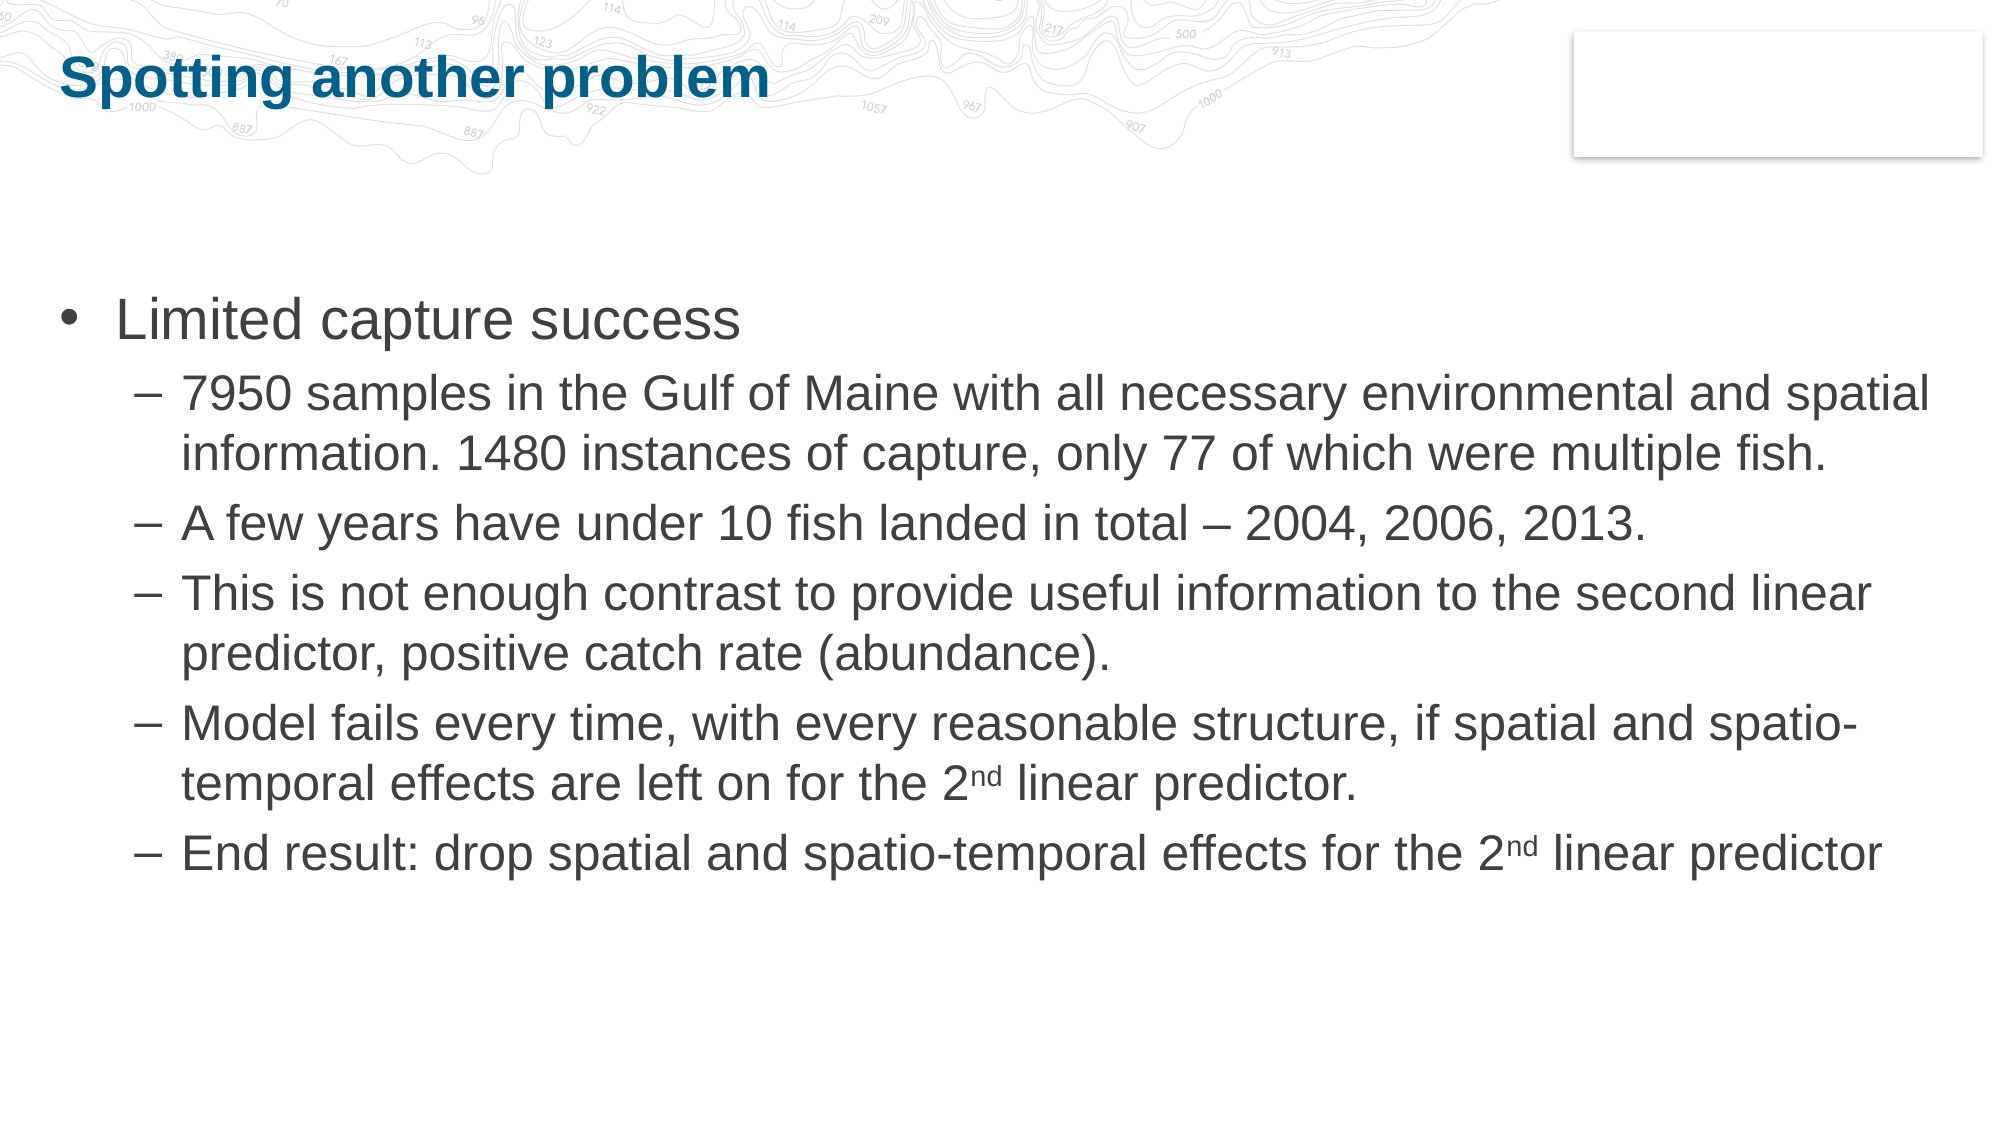

# Spotting another problem

Limited capture success
7950 samples in the Gulf of Maine with all necessary environmental and spatial information. 1480 instances of capture, only 77 of which were multiple fish.
A few years have under 10 fish landed in total – 2004, 2006, 2013.
This is not enough contrast to provide useful information to the second linear predictor, positive catch rate (abundance).
Model fails every time, with every reasonable structure, if spatial and spatio-temporal effects are left on for the 2nd linear predictor.
End result: drop spatial and spatio-temporal effects for the 2nd linear predictor